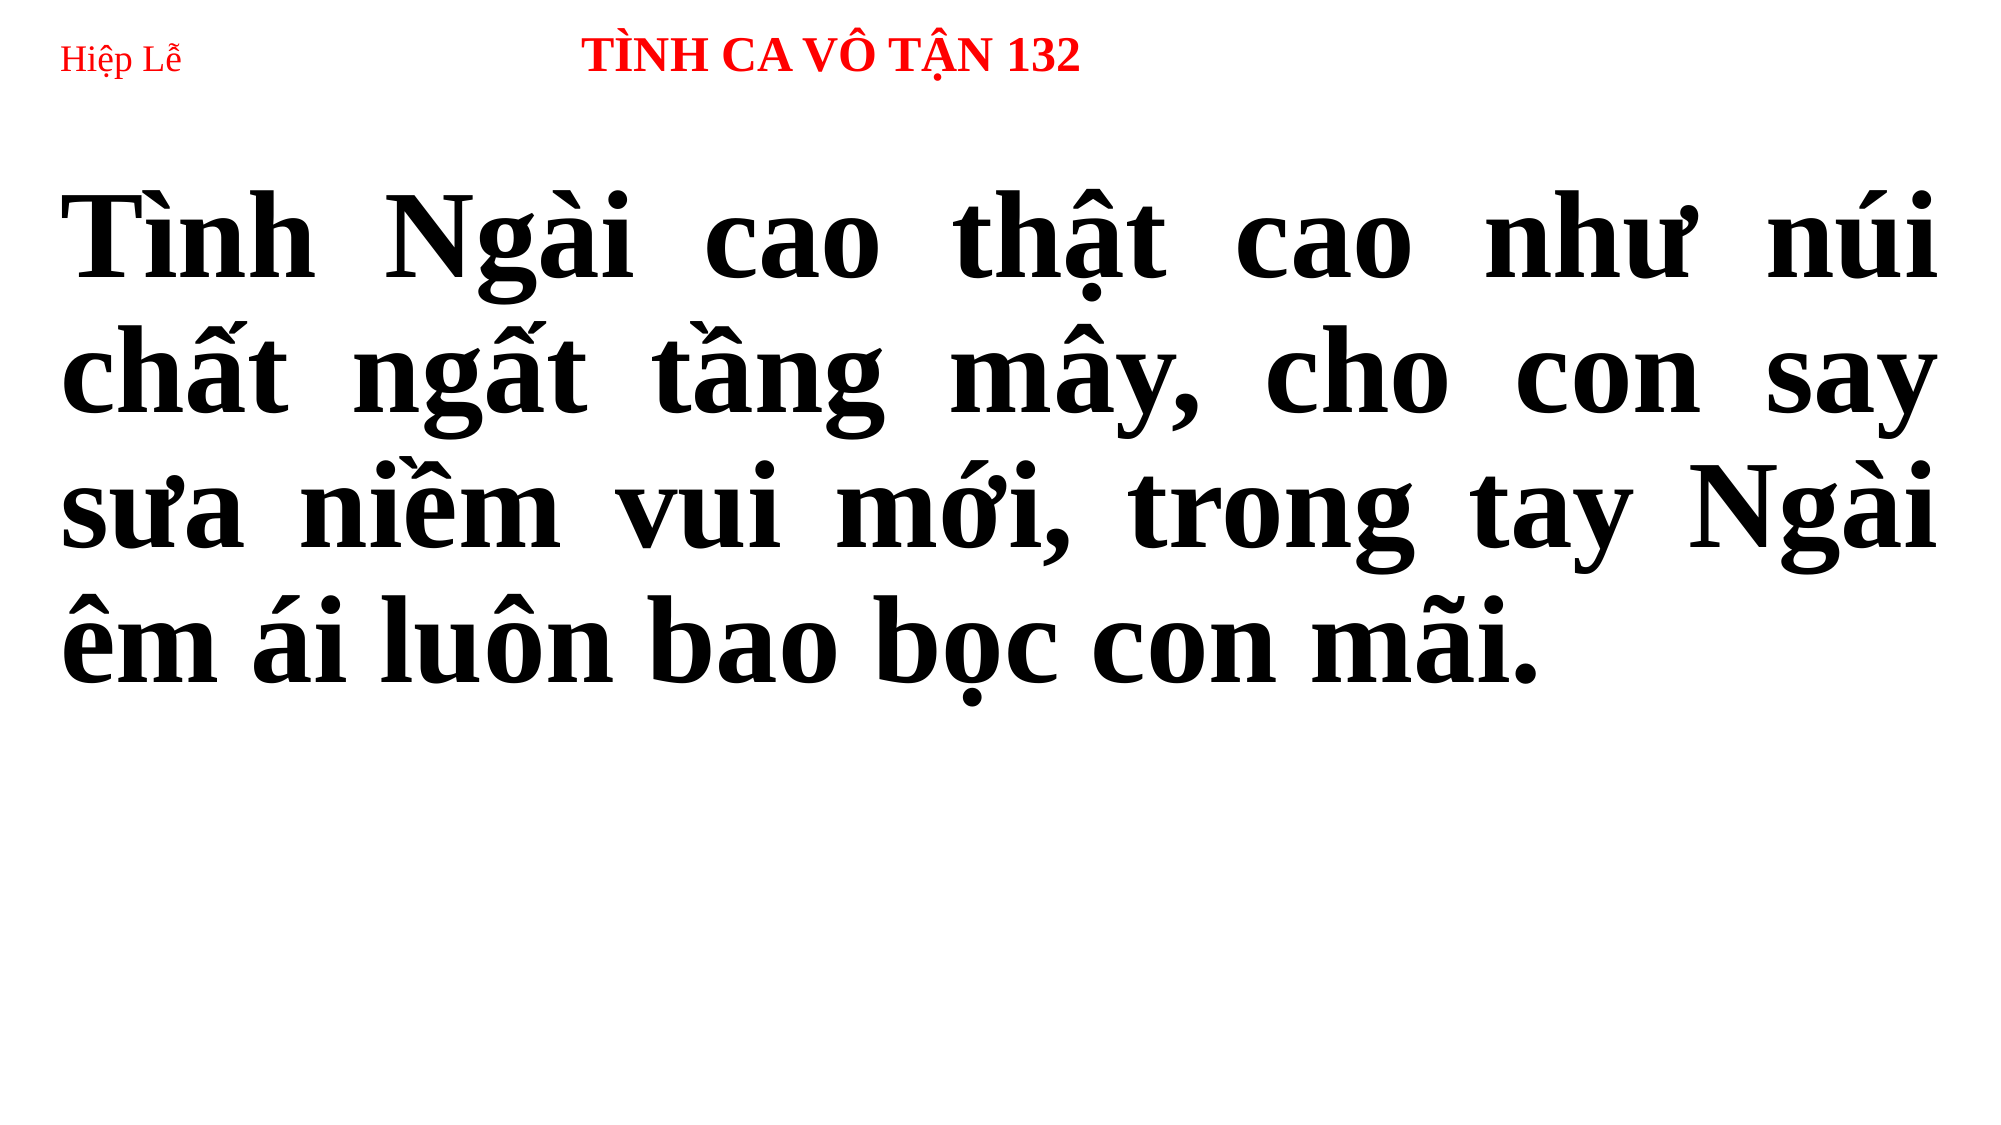

# Hiệp Lễ                                          TÌNH CA VÔ TẬN 132
Tình Ngài cao thật cao như núi chất ngất tầng mây, cho con say sưa niềm vui mới, trong tay Ngài êm ái luôn bao bọc con mãi.